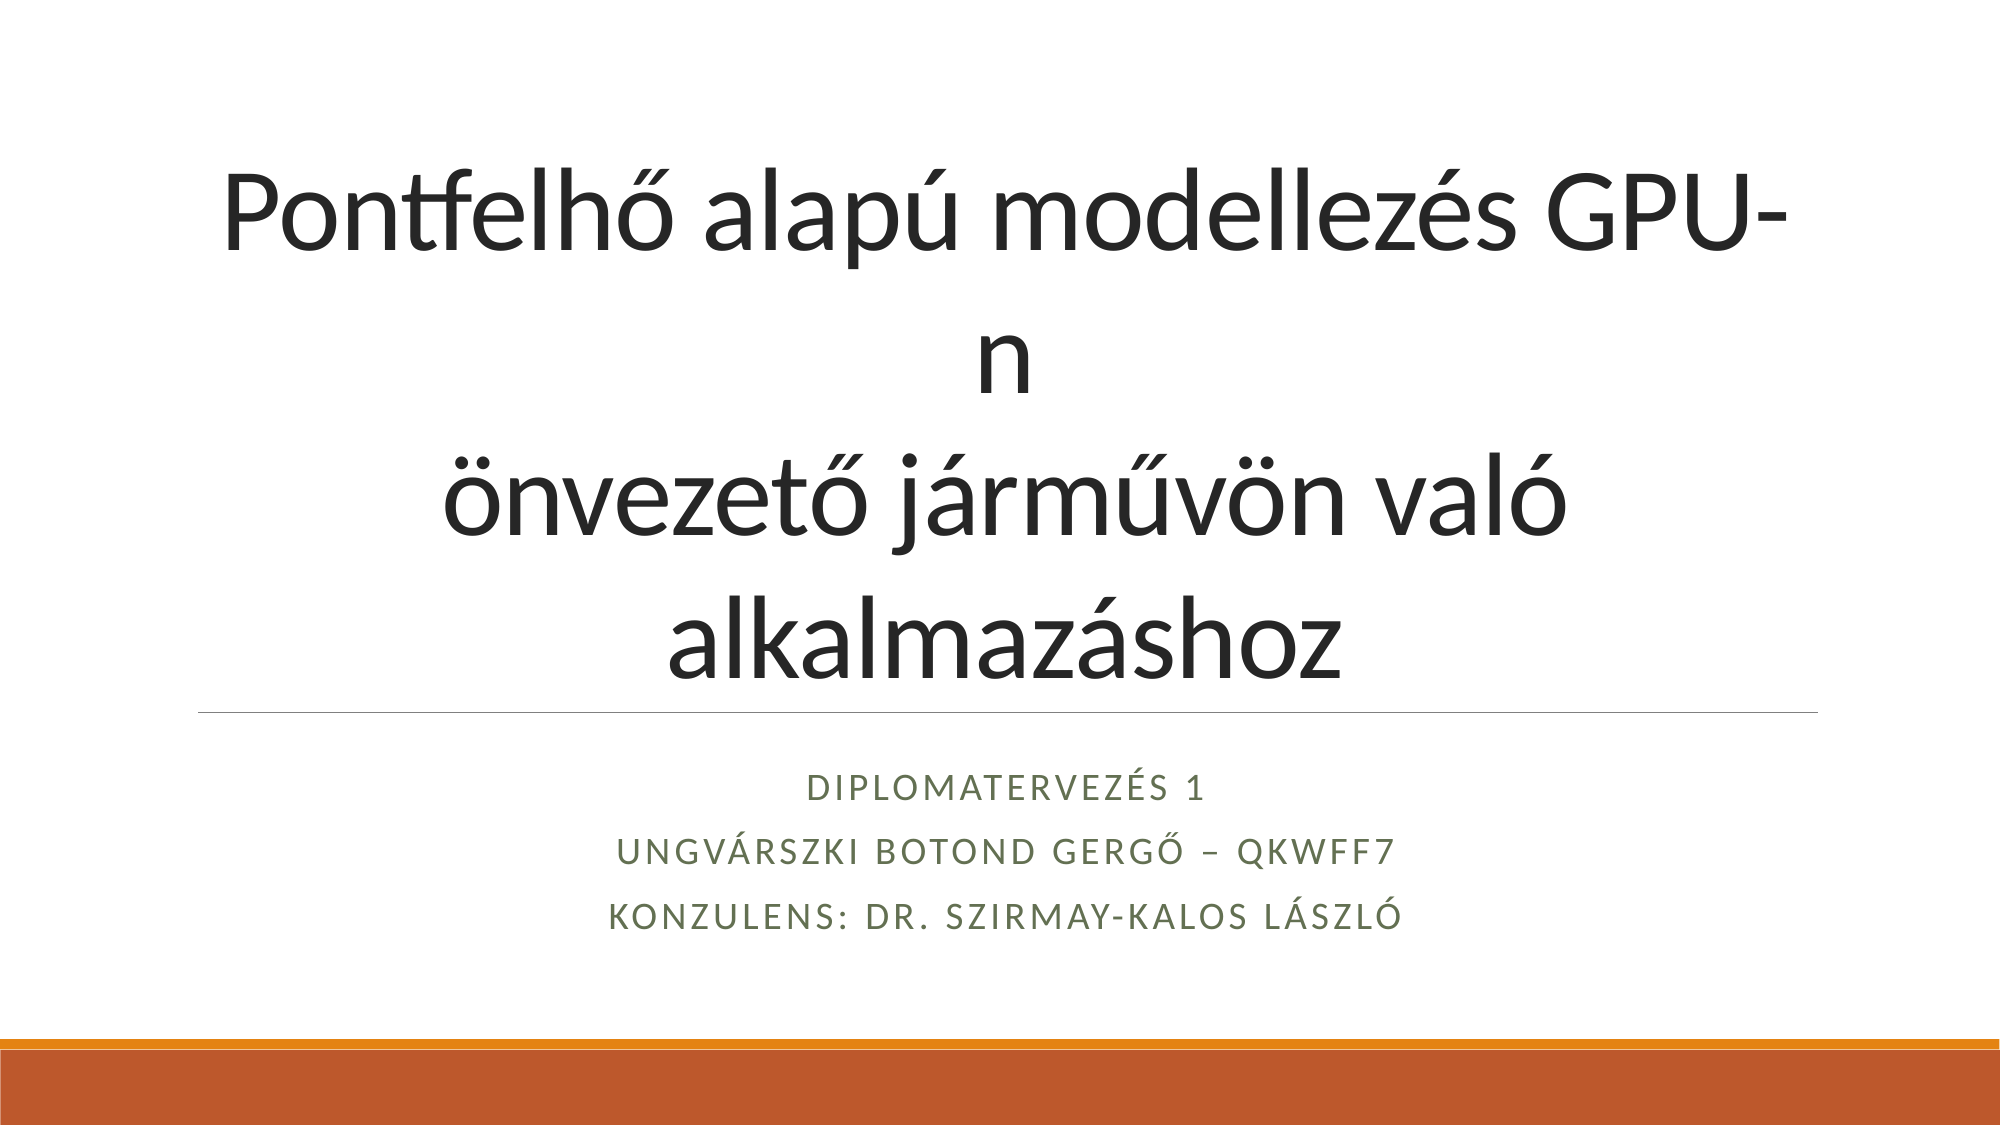

# Pontfelhő alapú modellezés GPU-n önvezető járművön való alkalmazáshoz
Diplomatervezés 1
Ungvárszki Botond Gergő – QKWFF7
Konzulens: Dr. szirmay-Kalos László